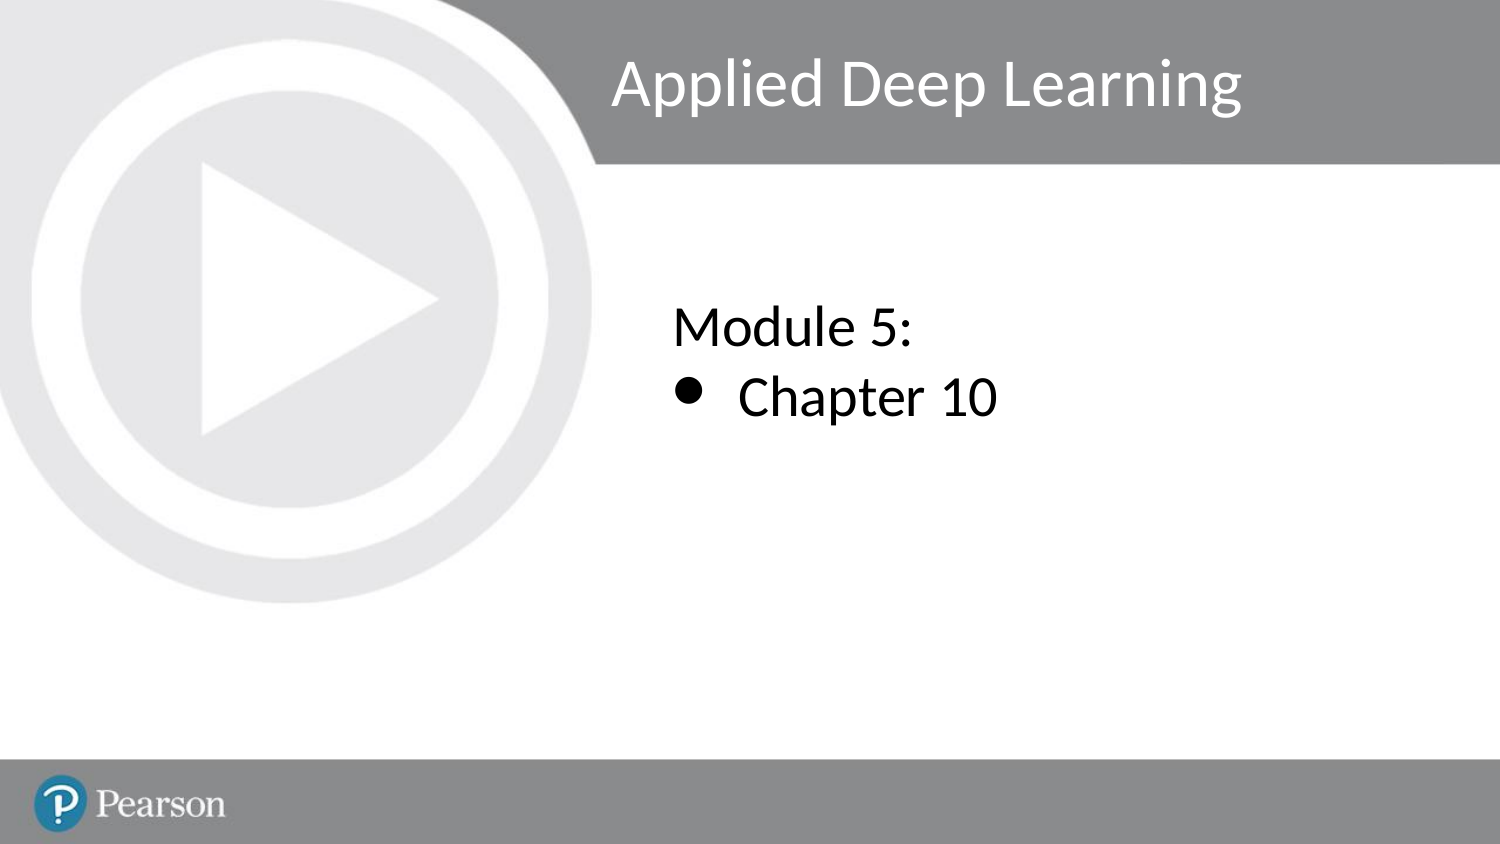

Applied Deep Learning
Module 5:
Chapter 10